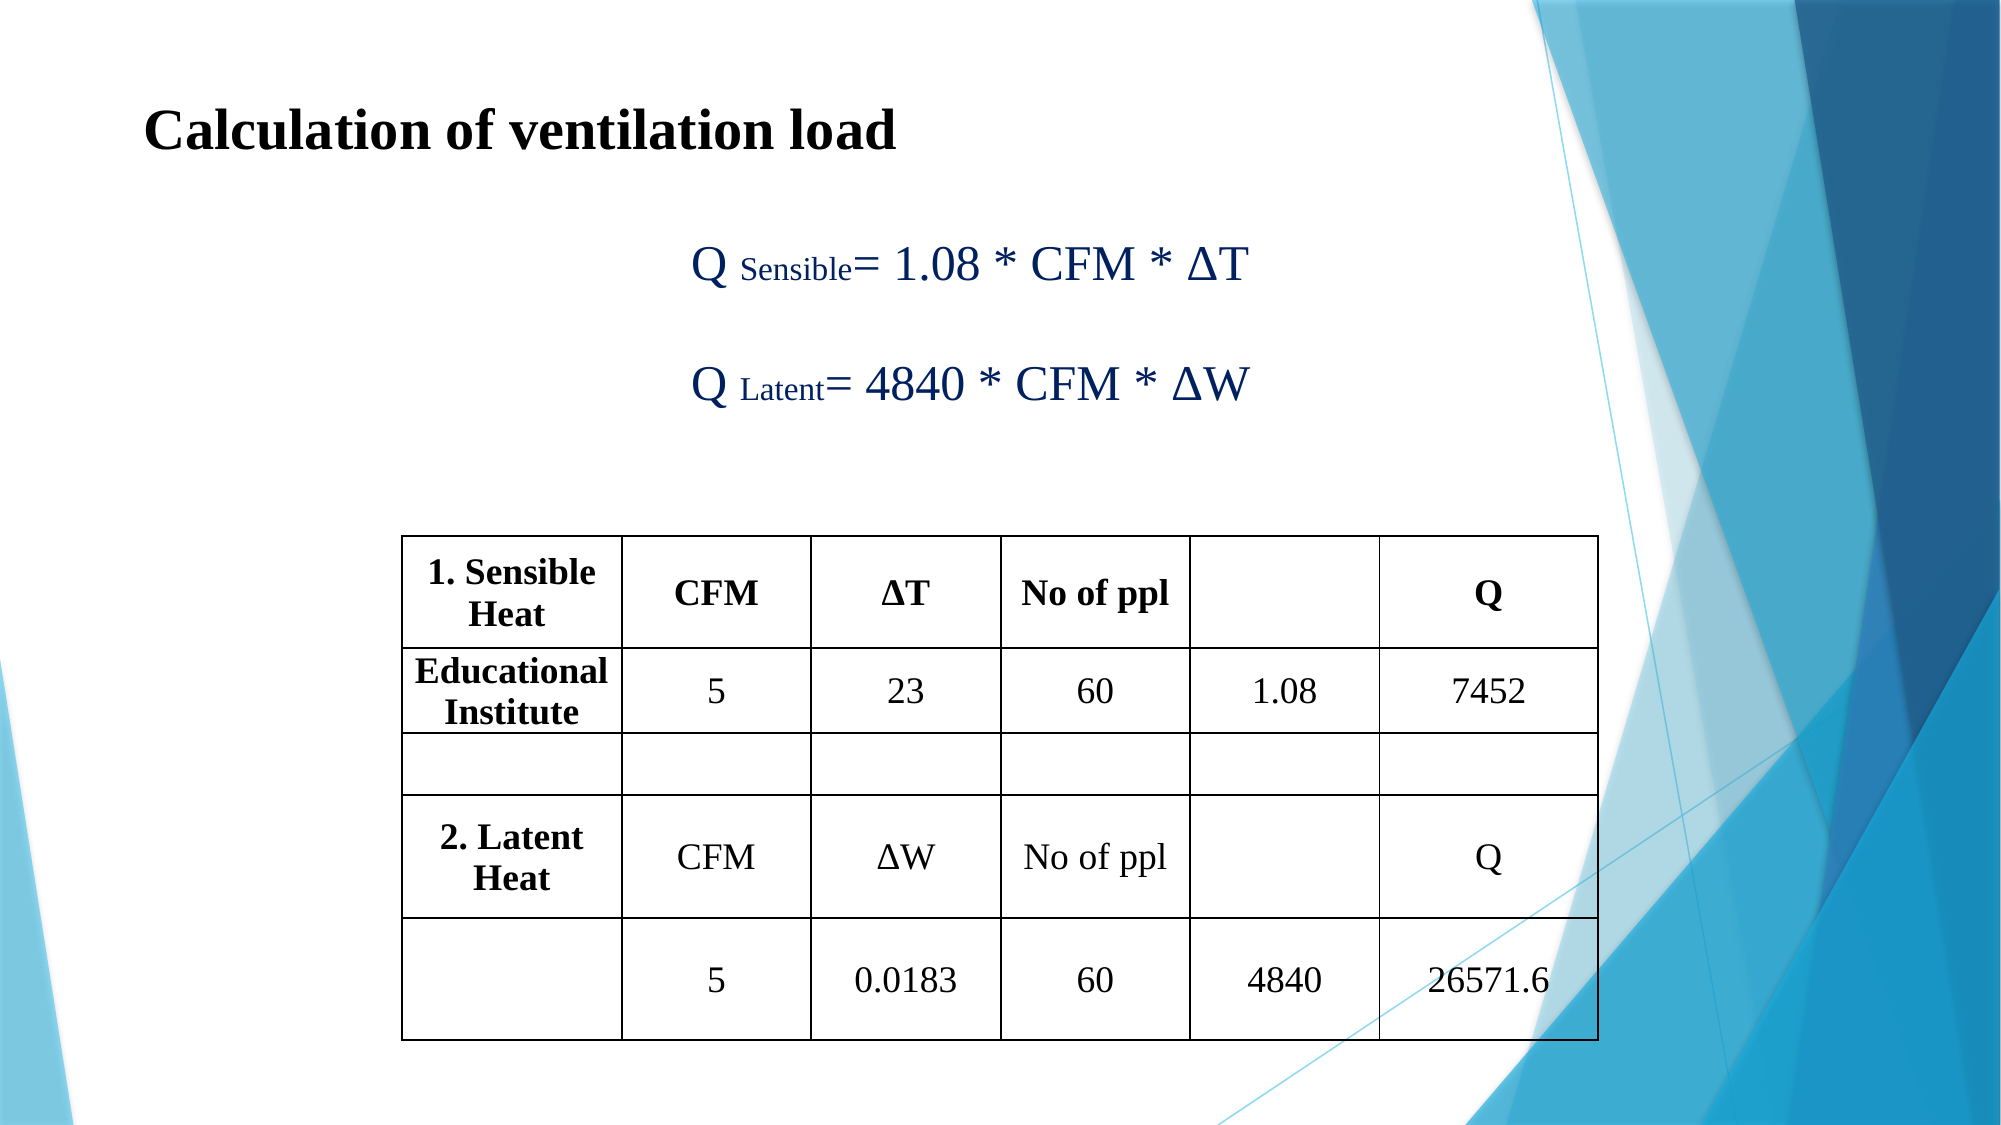

Calculation of ventilation load
Q Sensible= 1.08 * CFM * ΔT

Q Latent= 4840 * CFM * ΔW

| 1. Sensible Heat | CFM | ΔT | No of ppl |  | Q |
| --- | --- | --- | --- | --- | --- |
| Educational Institute | 5 | 23 | 60 | 1.08 | 7452 |
|  |  |  |  |  |  |
| 2. Latent Heat | CFM | ΔW | No of ppl |  | Q |
|  | 5 | 0.0183 | 60 | 4840 | 26571.6 |